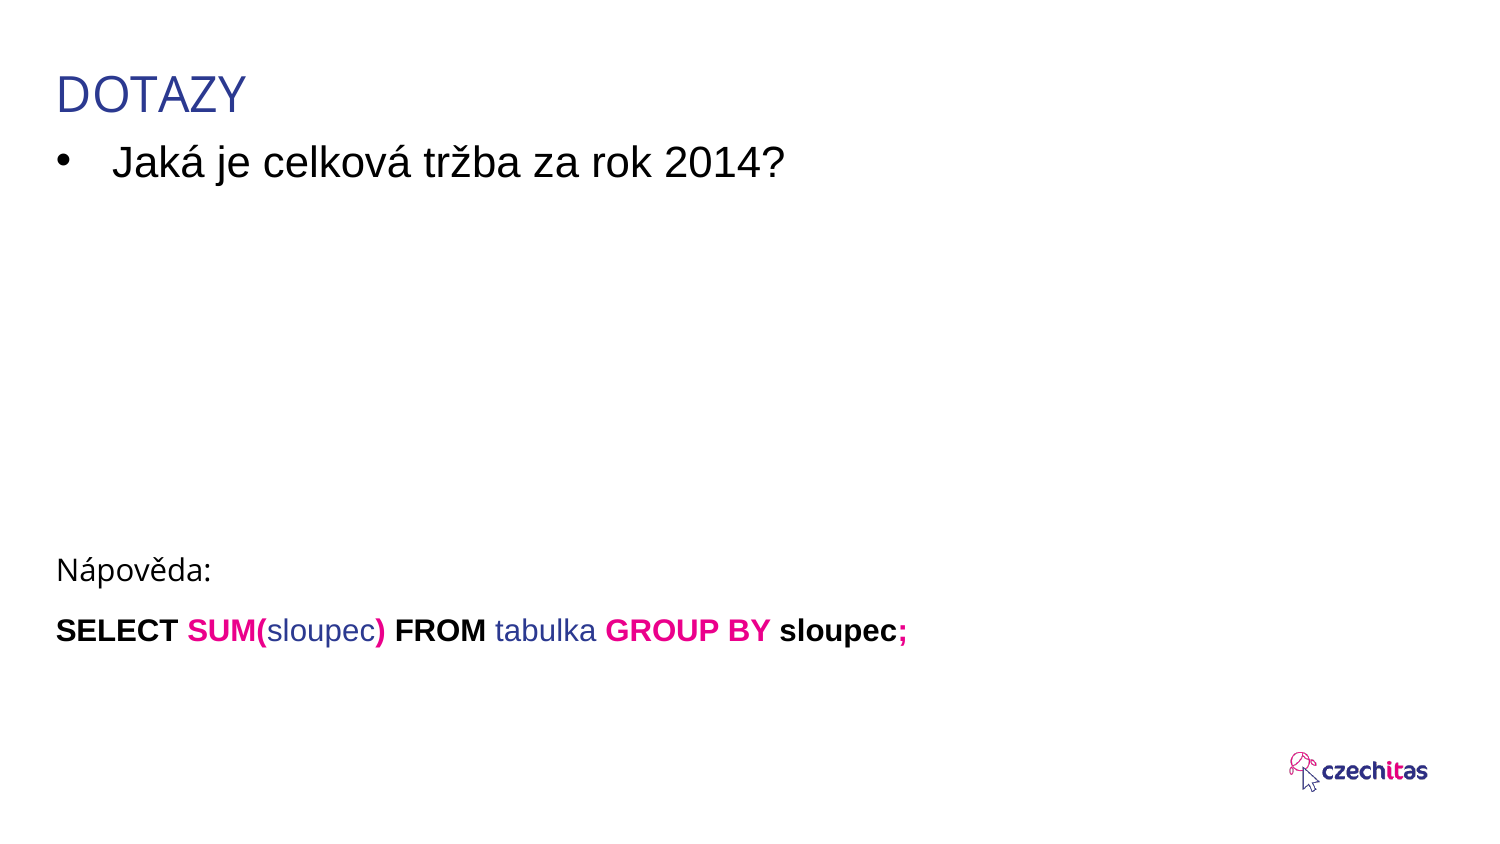

# DOTAZY
Jaká je celková tržba za rok 2014?

Nápověda:
SELECT SUM(sloupec) FROM tabulka GROUP BY sloupec;